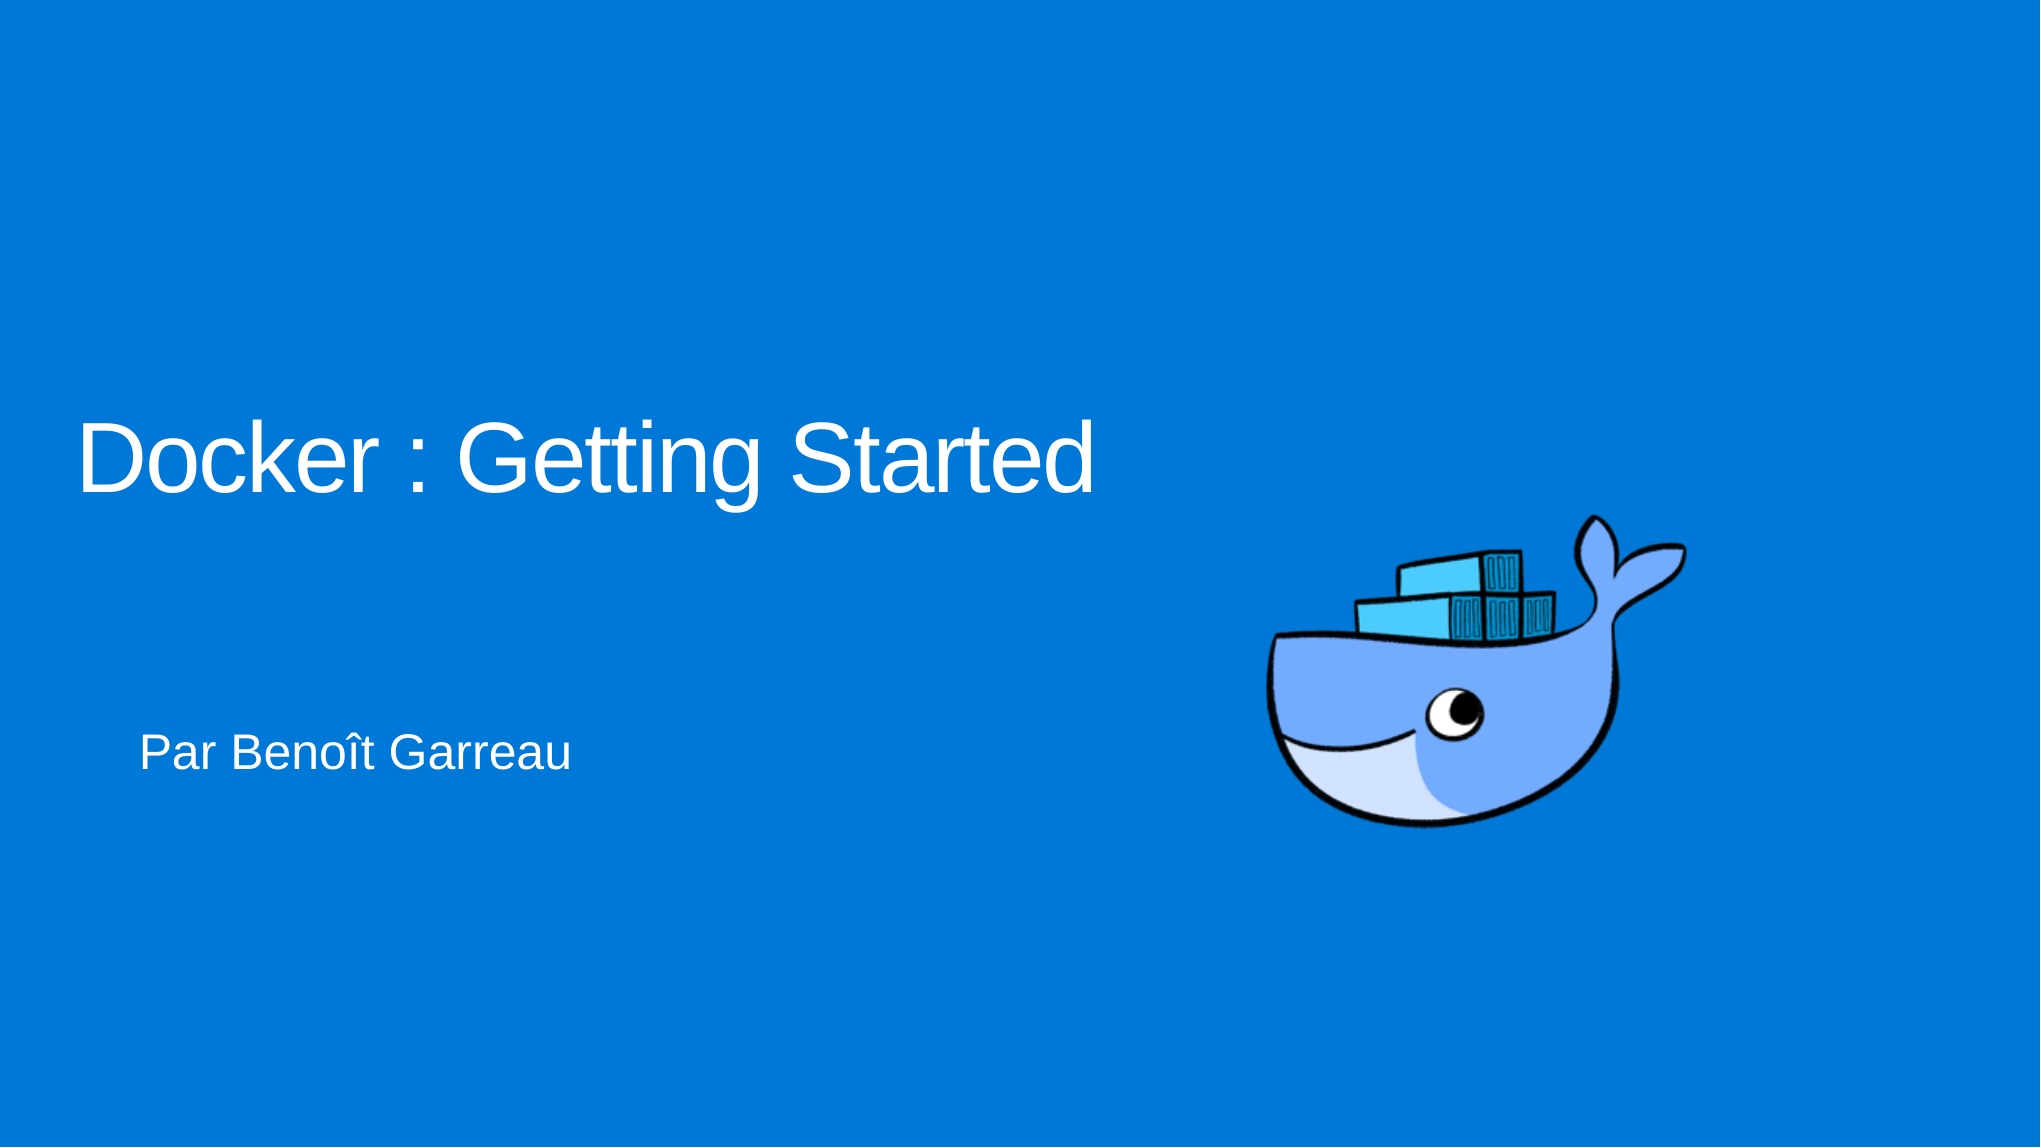

# Docker : Getting Started
Par Benoît Garreau